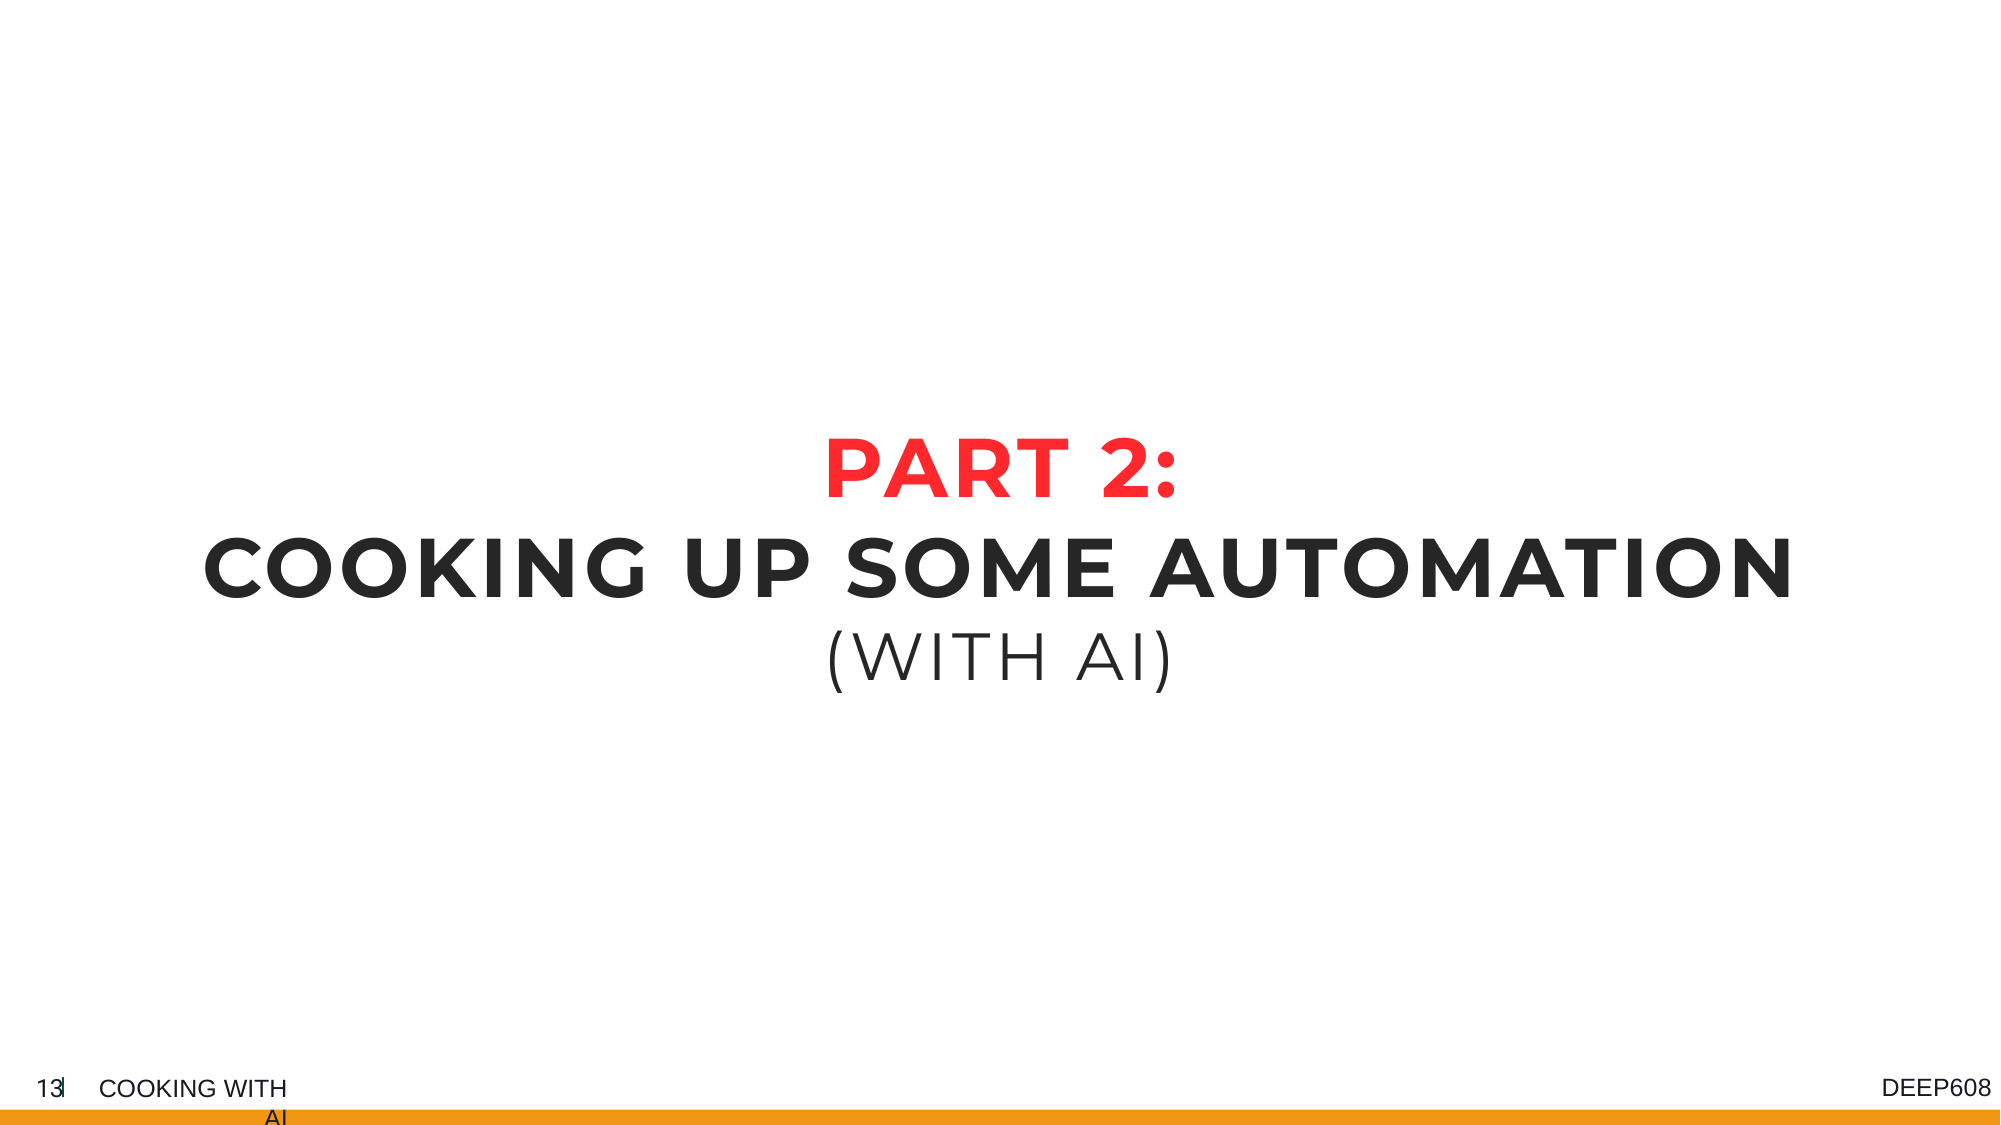

PART 2:
COOKING UP SOME AUTOMATION
(WITH AI)